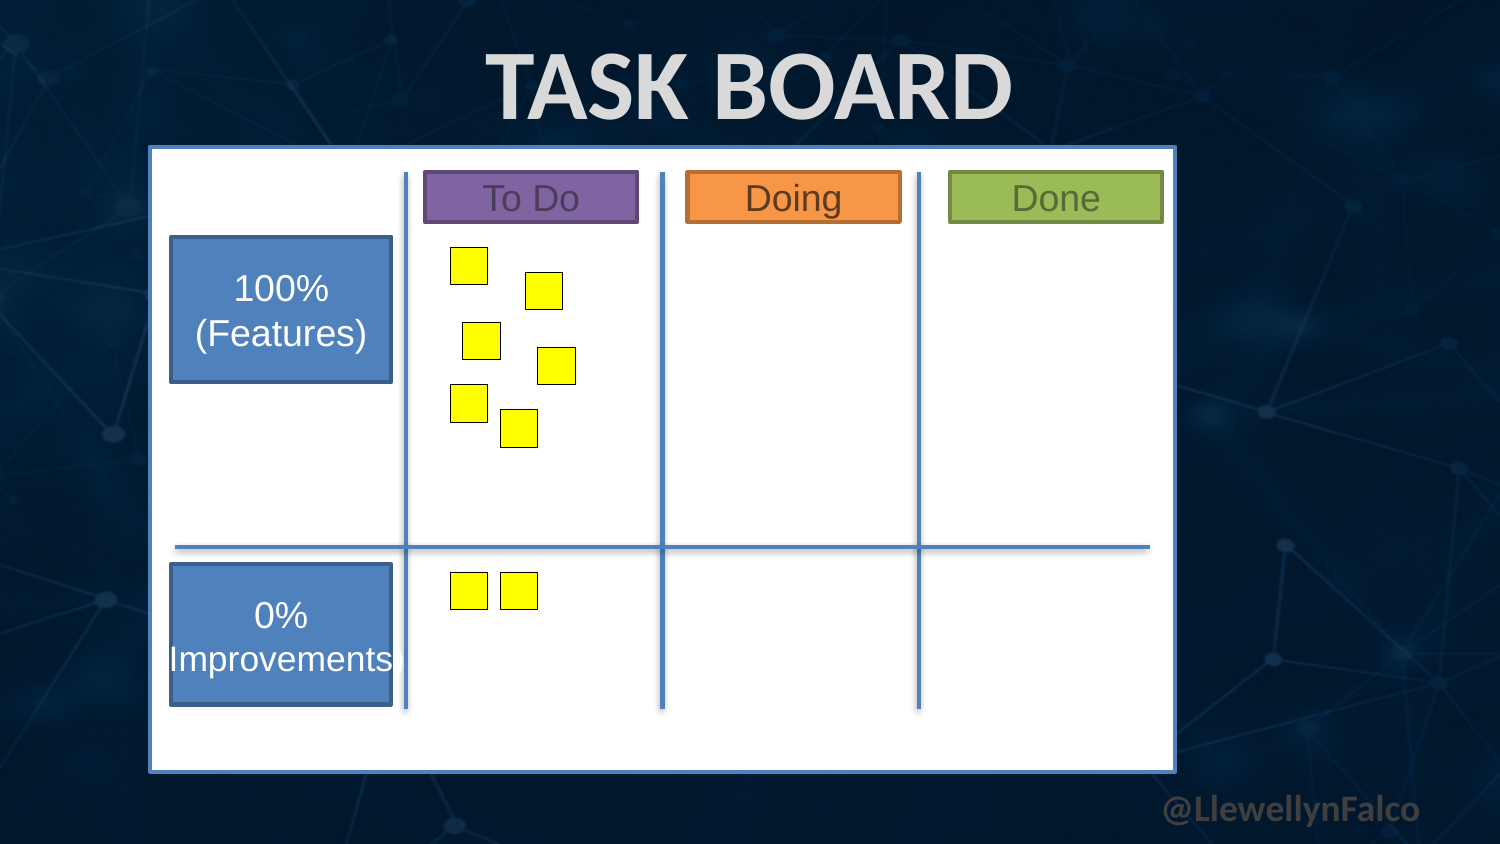

# Task board

To Do
Doing
Done
100%
(Features)

0%
(Improvements)